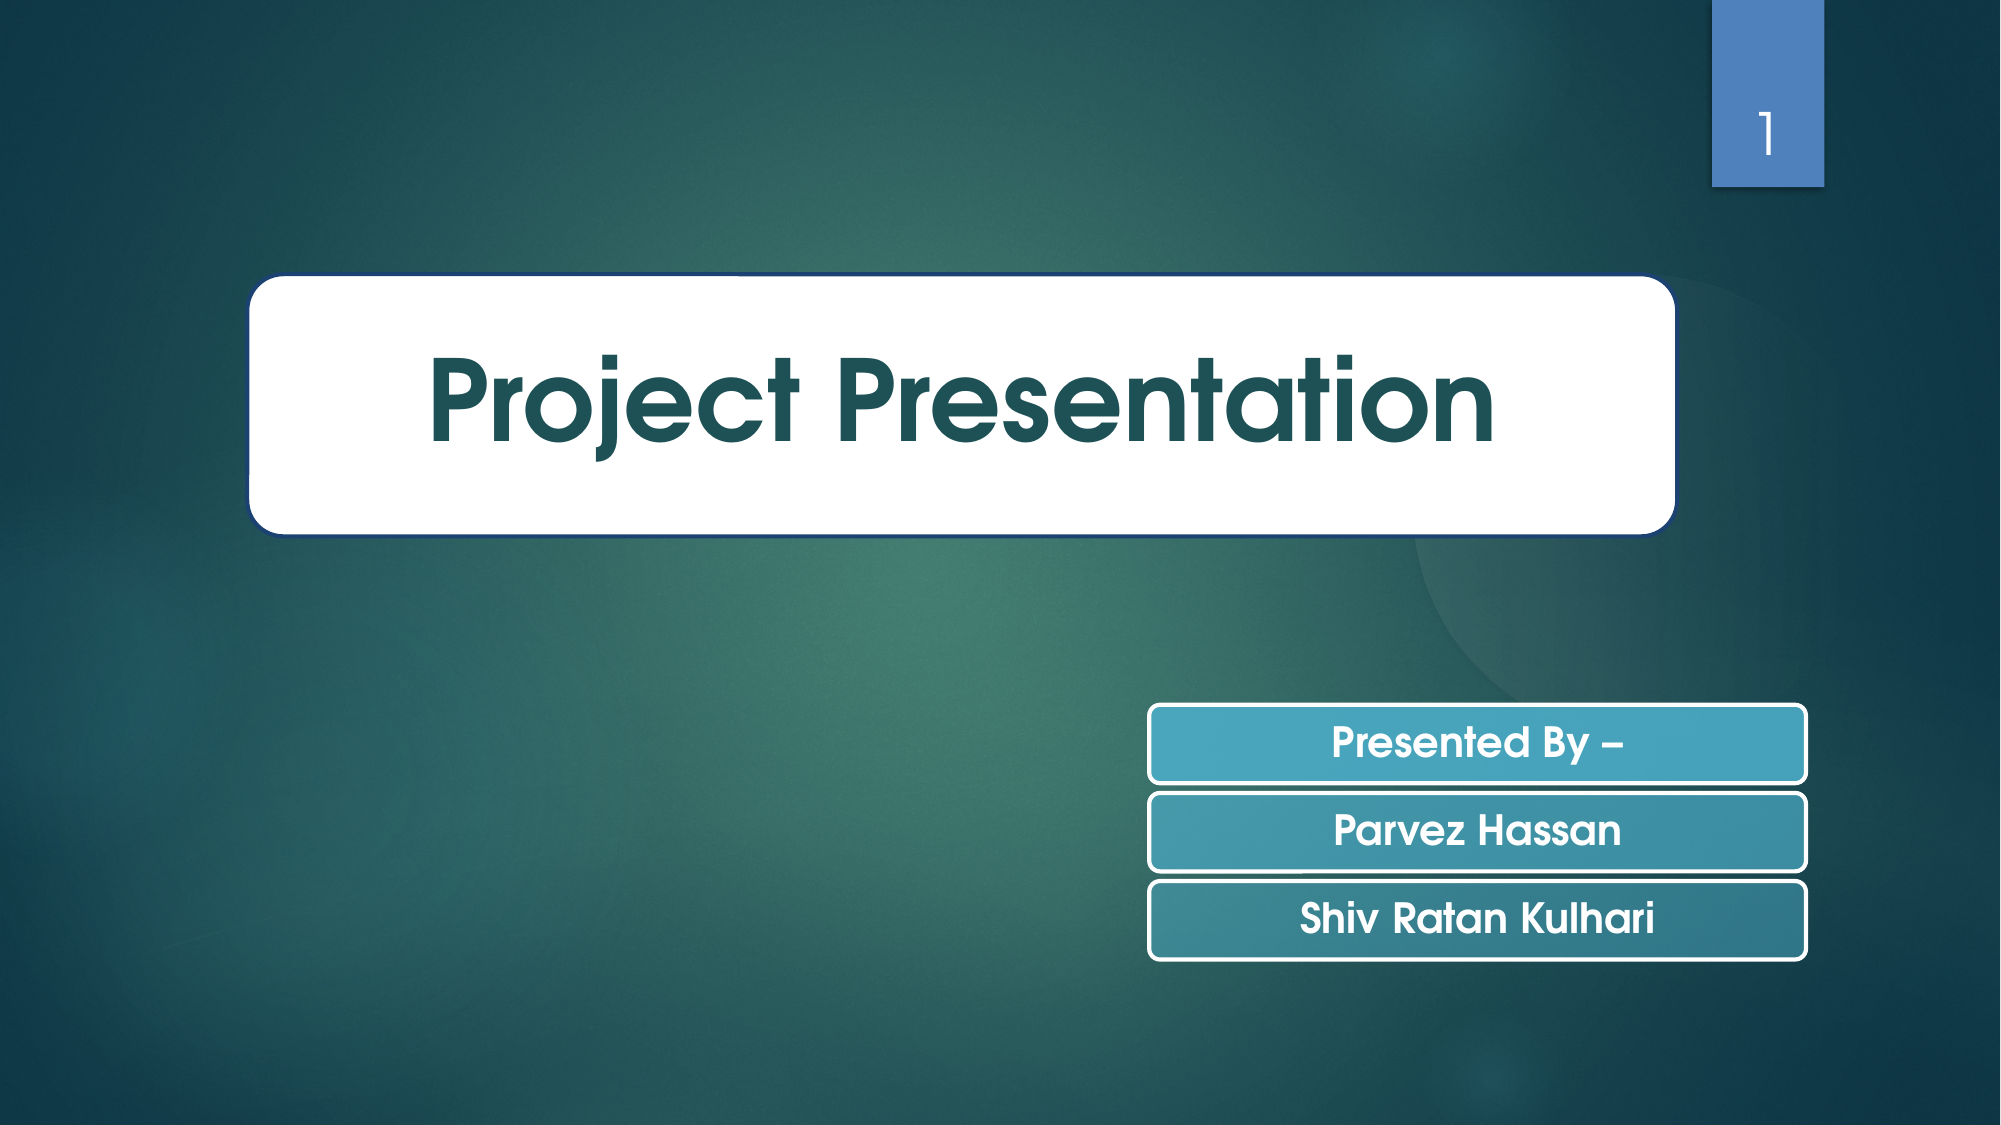

1
Project Presentation
Presented By –
Parvez Hassan
Shiv Ratan Kulhari